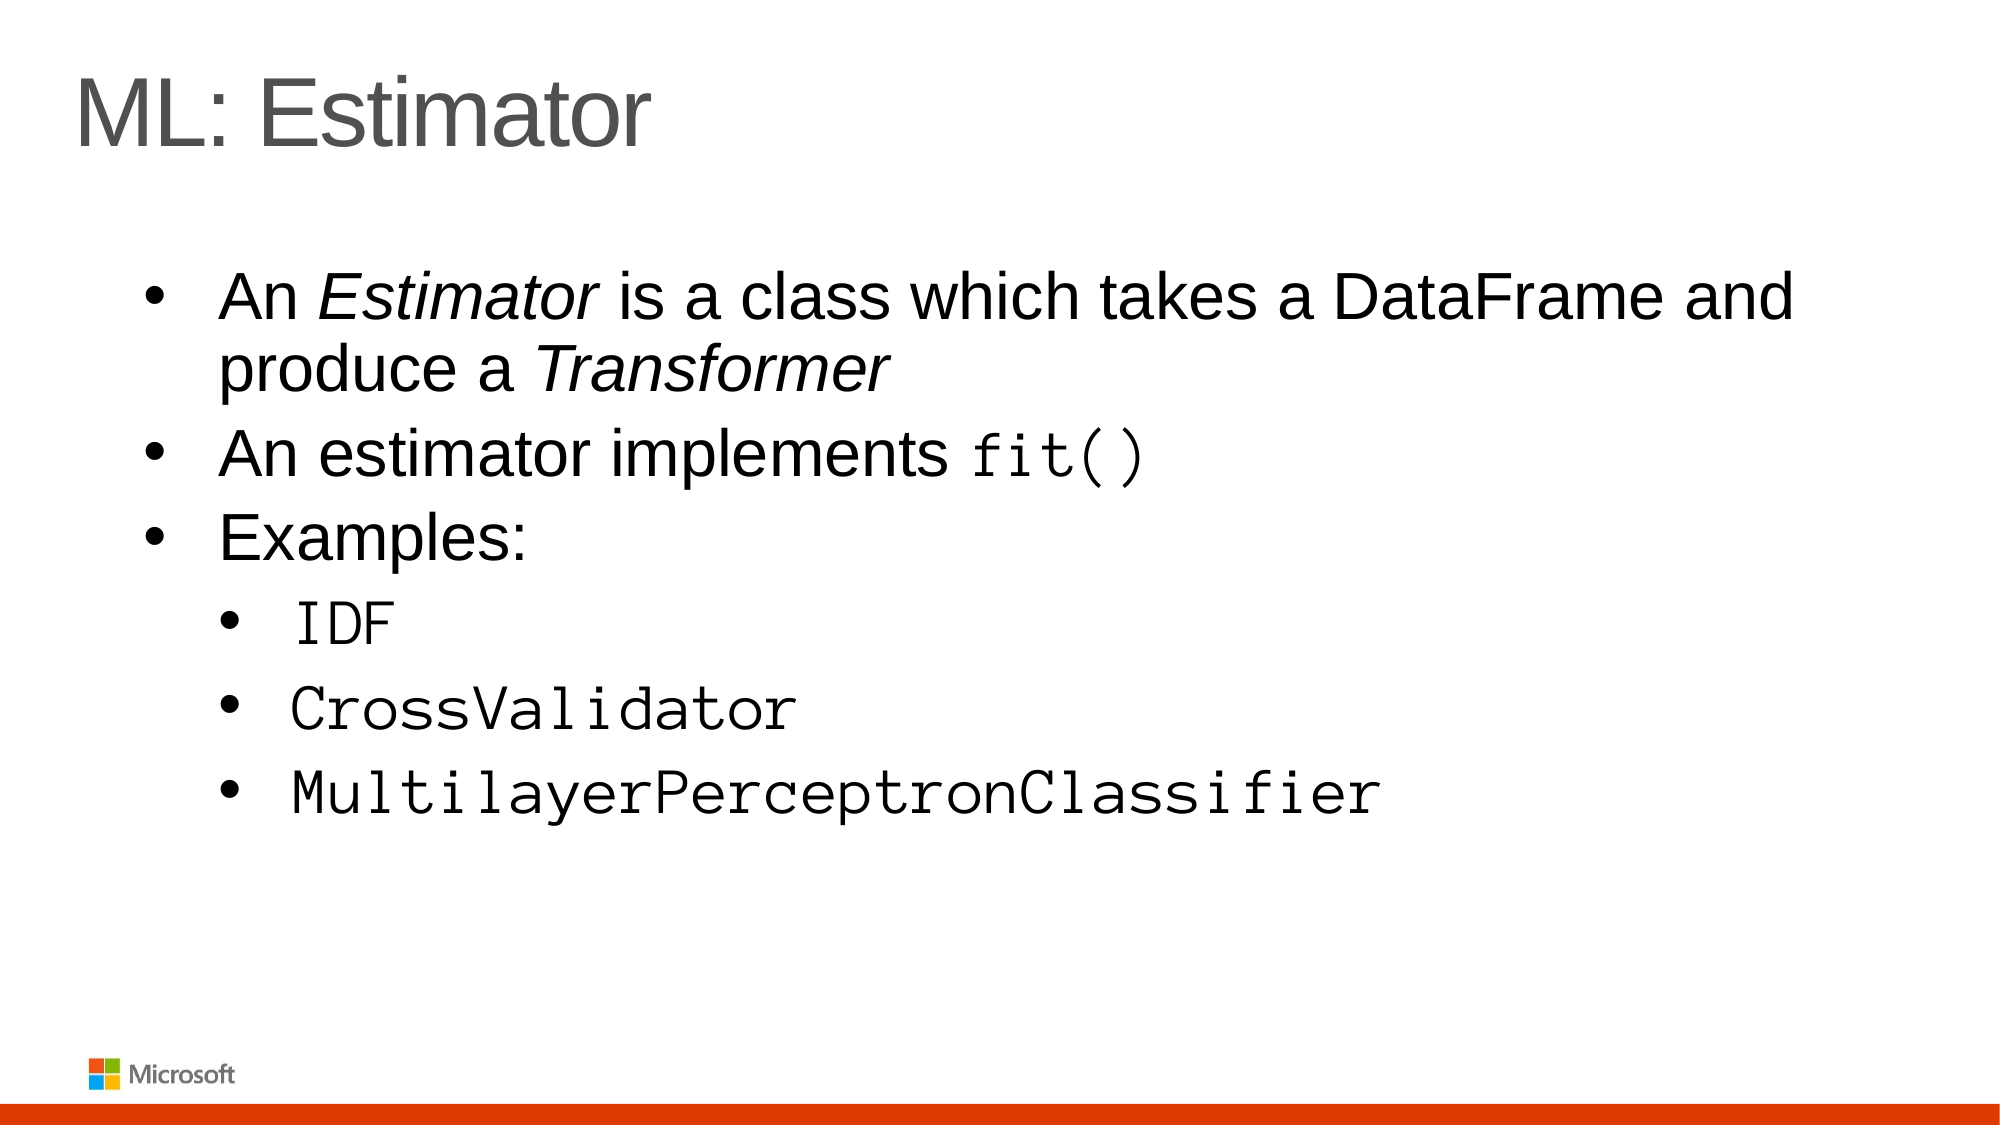

# ML: Estimator
An Estimator is a class which takes a DataFrame and produce a Transformer
An estimator implements fit()
Examples:
IDF
CrossValidator
MultilayerPerceptronClassifier